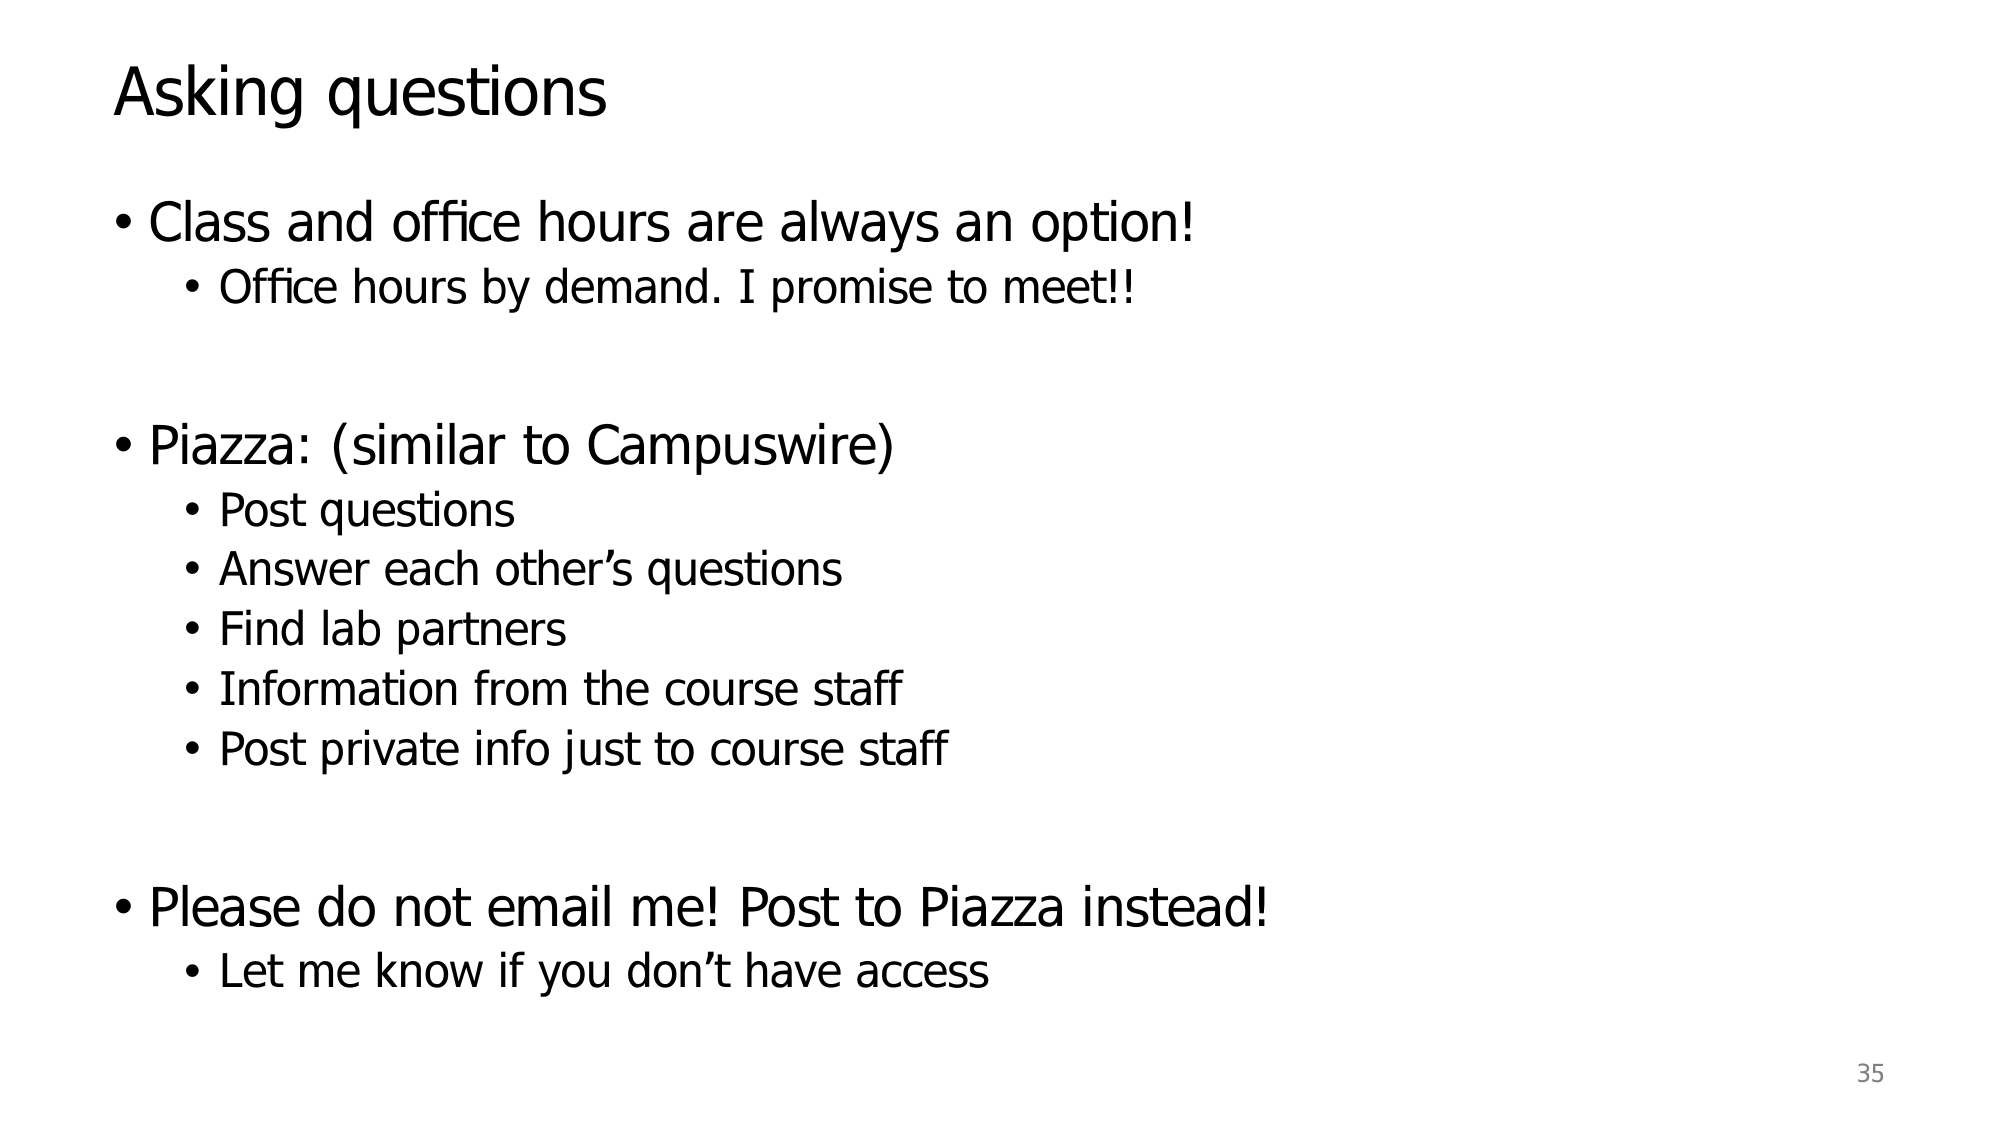

# Asking questions
Class and office hours are always an option!
Office hours by demand. I promise to meet!!

Piazza: (similar to Campuswire)
Post questions
Answer each other’s questions
Find lab partners
Information from the course staff
Post private info just to course staff

Please do not email me! Post to Piazza instead!
Let me know if you don’t have access
35